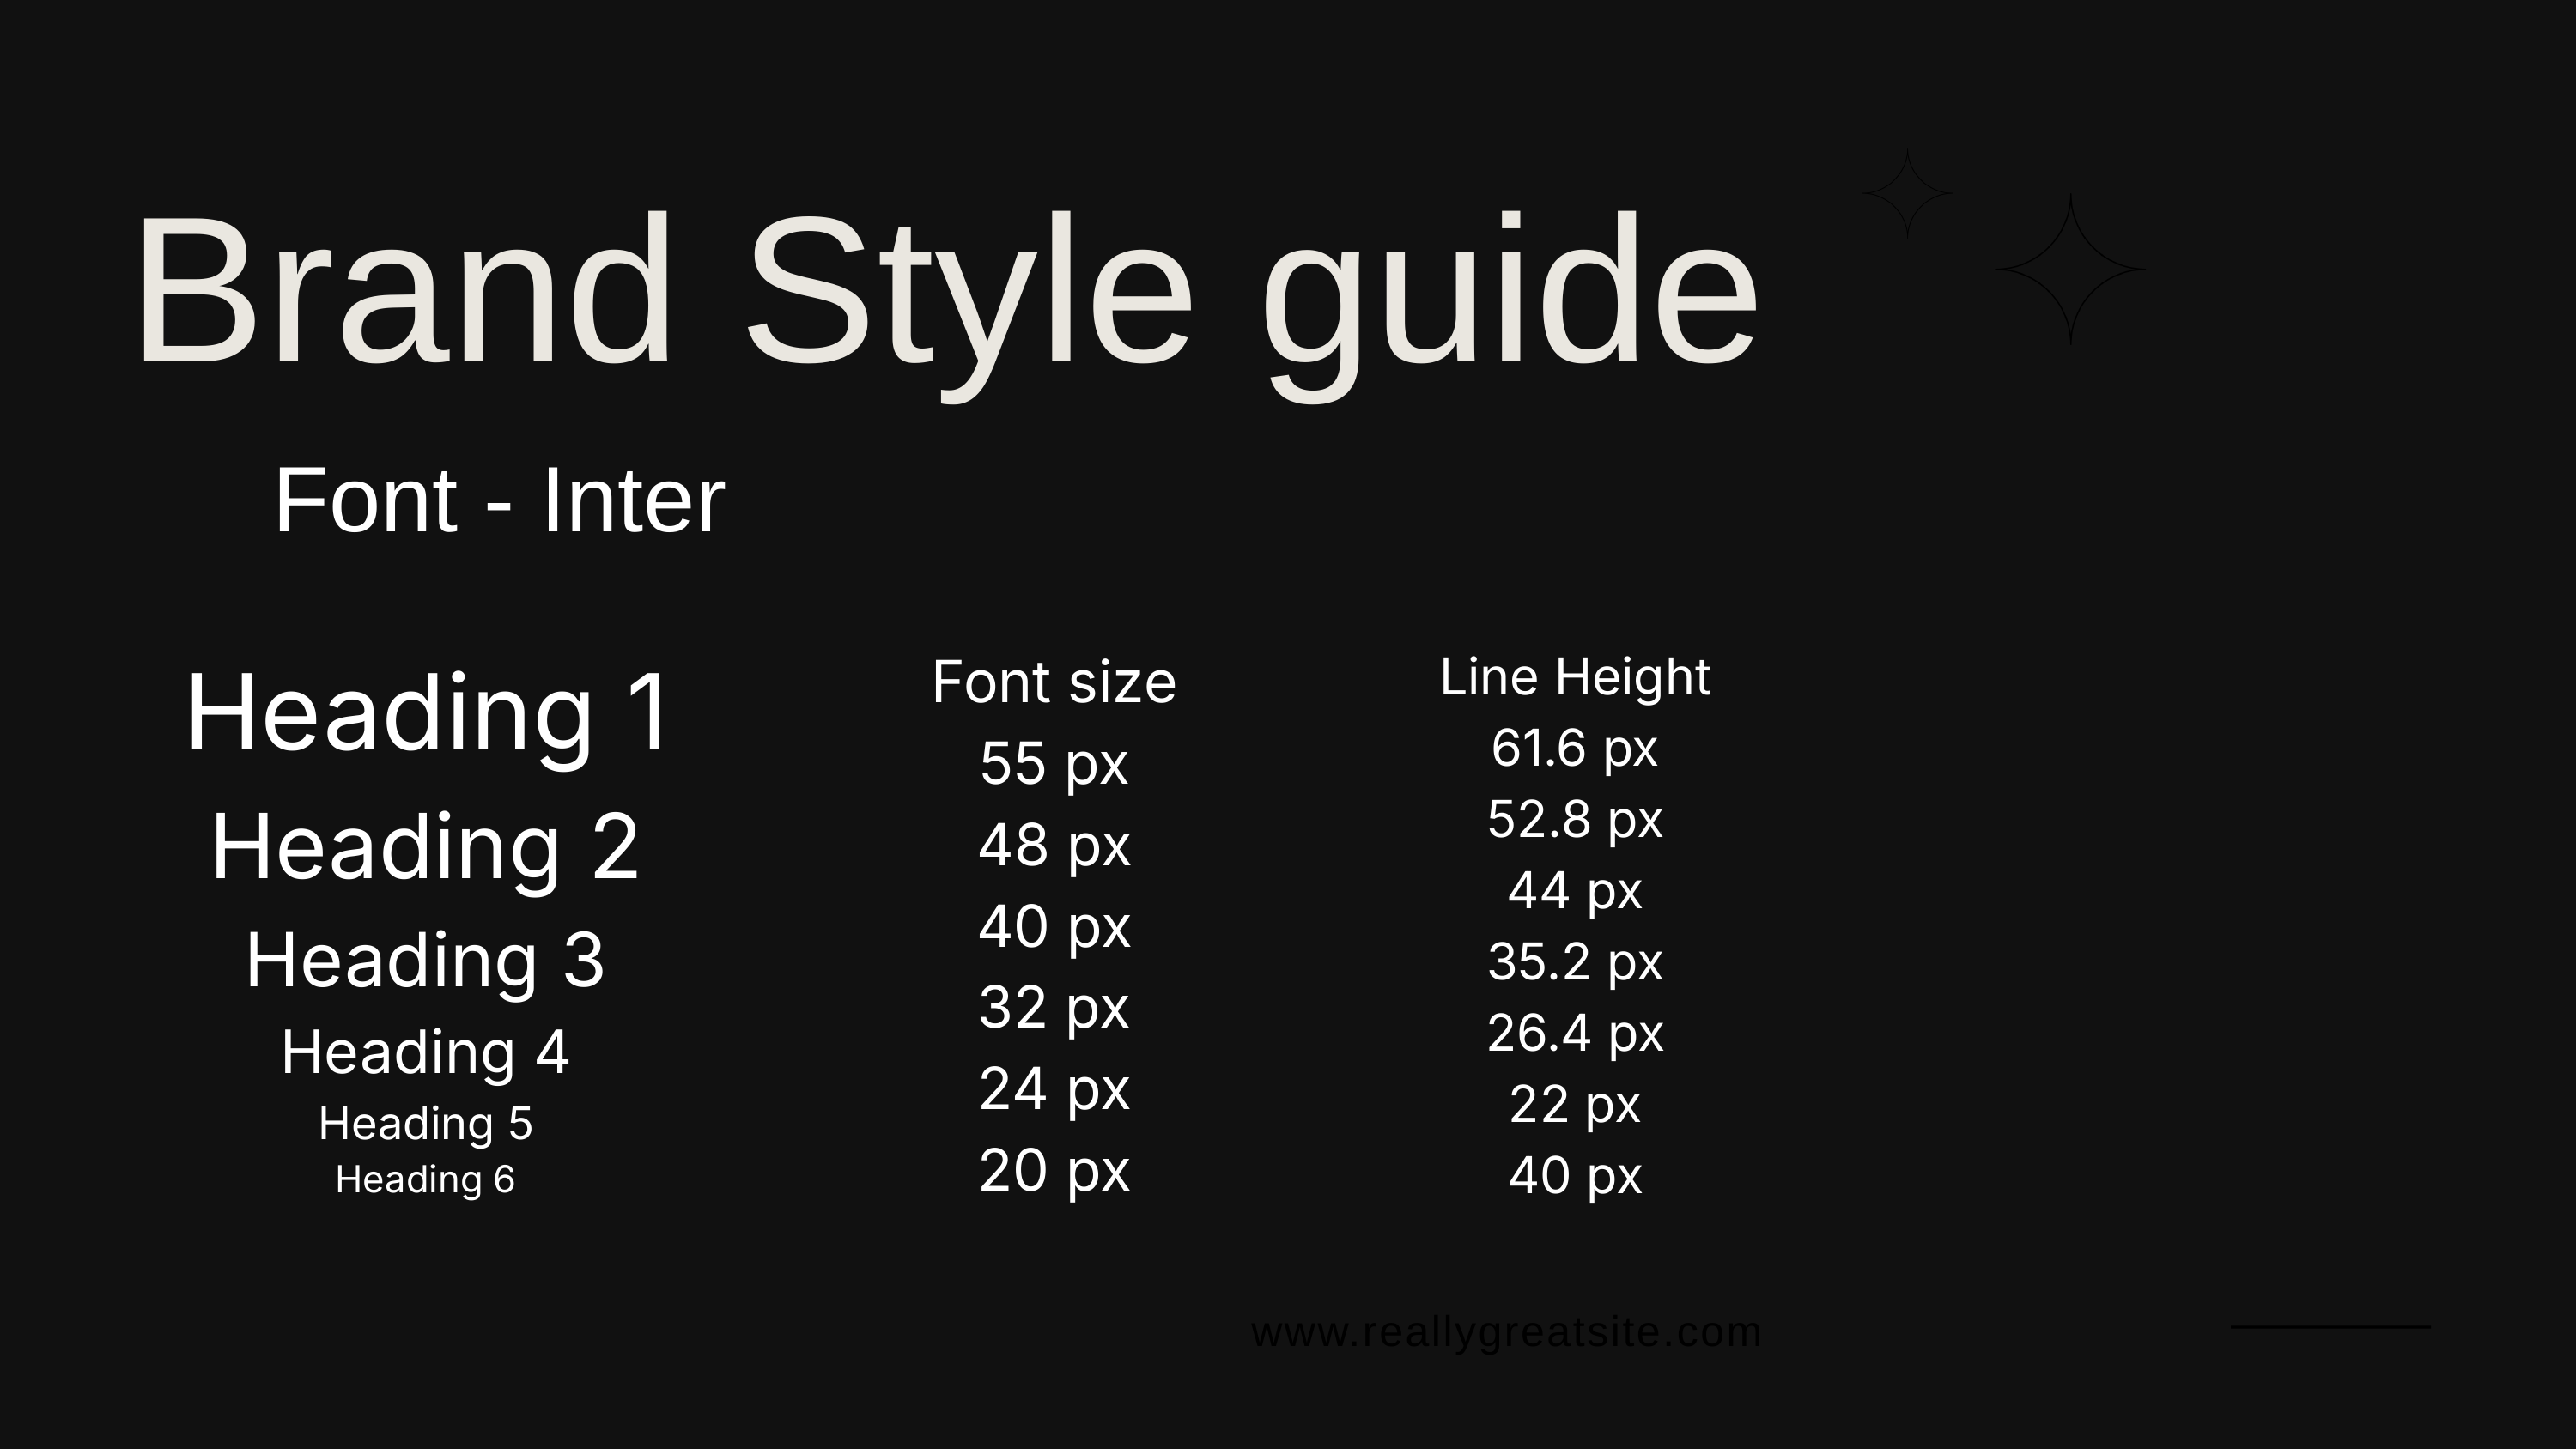

Brand Style guide

Font - Inter
Heading 1
Heading 2
Heading 3
Heading 4
Heading 5
Heading 6
Font size
55 px
48 px
40 px
32 px
24 px
20 px
Line Height
61.6 px
52.8 px
44 px
35.2 px
26.4 px
22 px
40 px
www.reallygreatsite.com